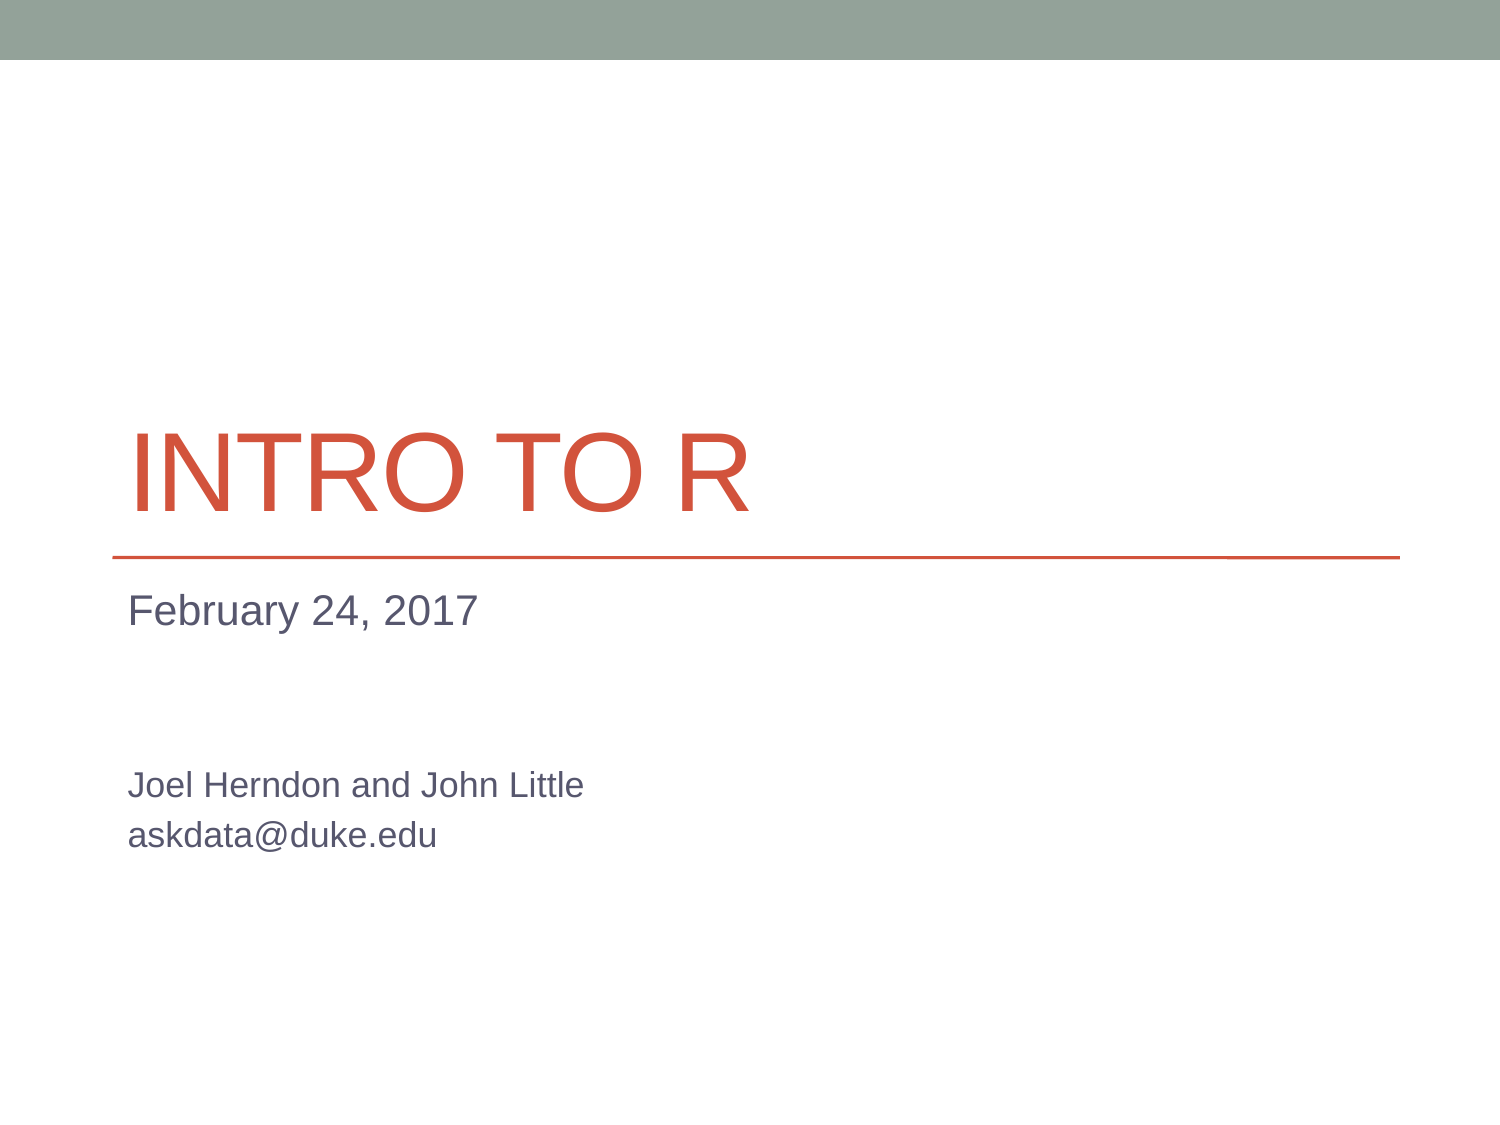

# Intro to R
February 24, 2017

Joel Herndon and John Little
askdata@duke.edu